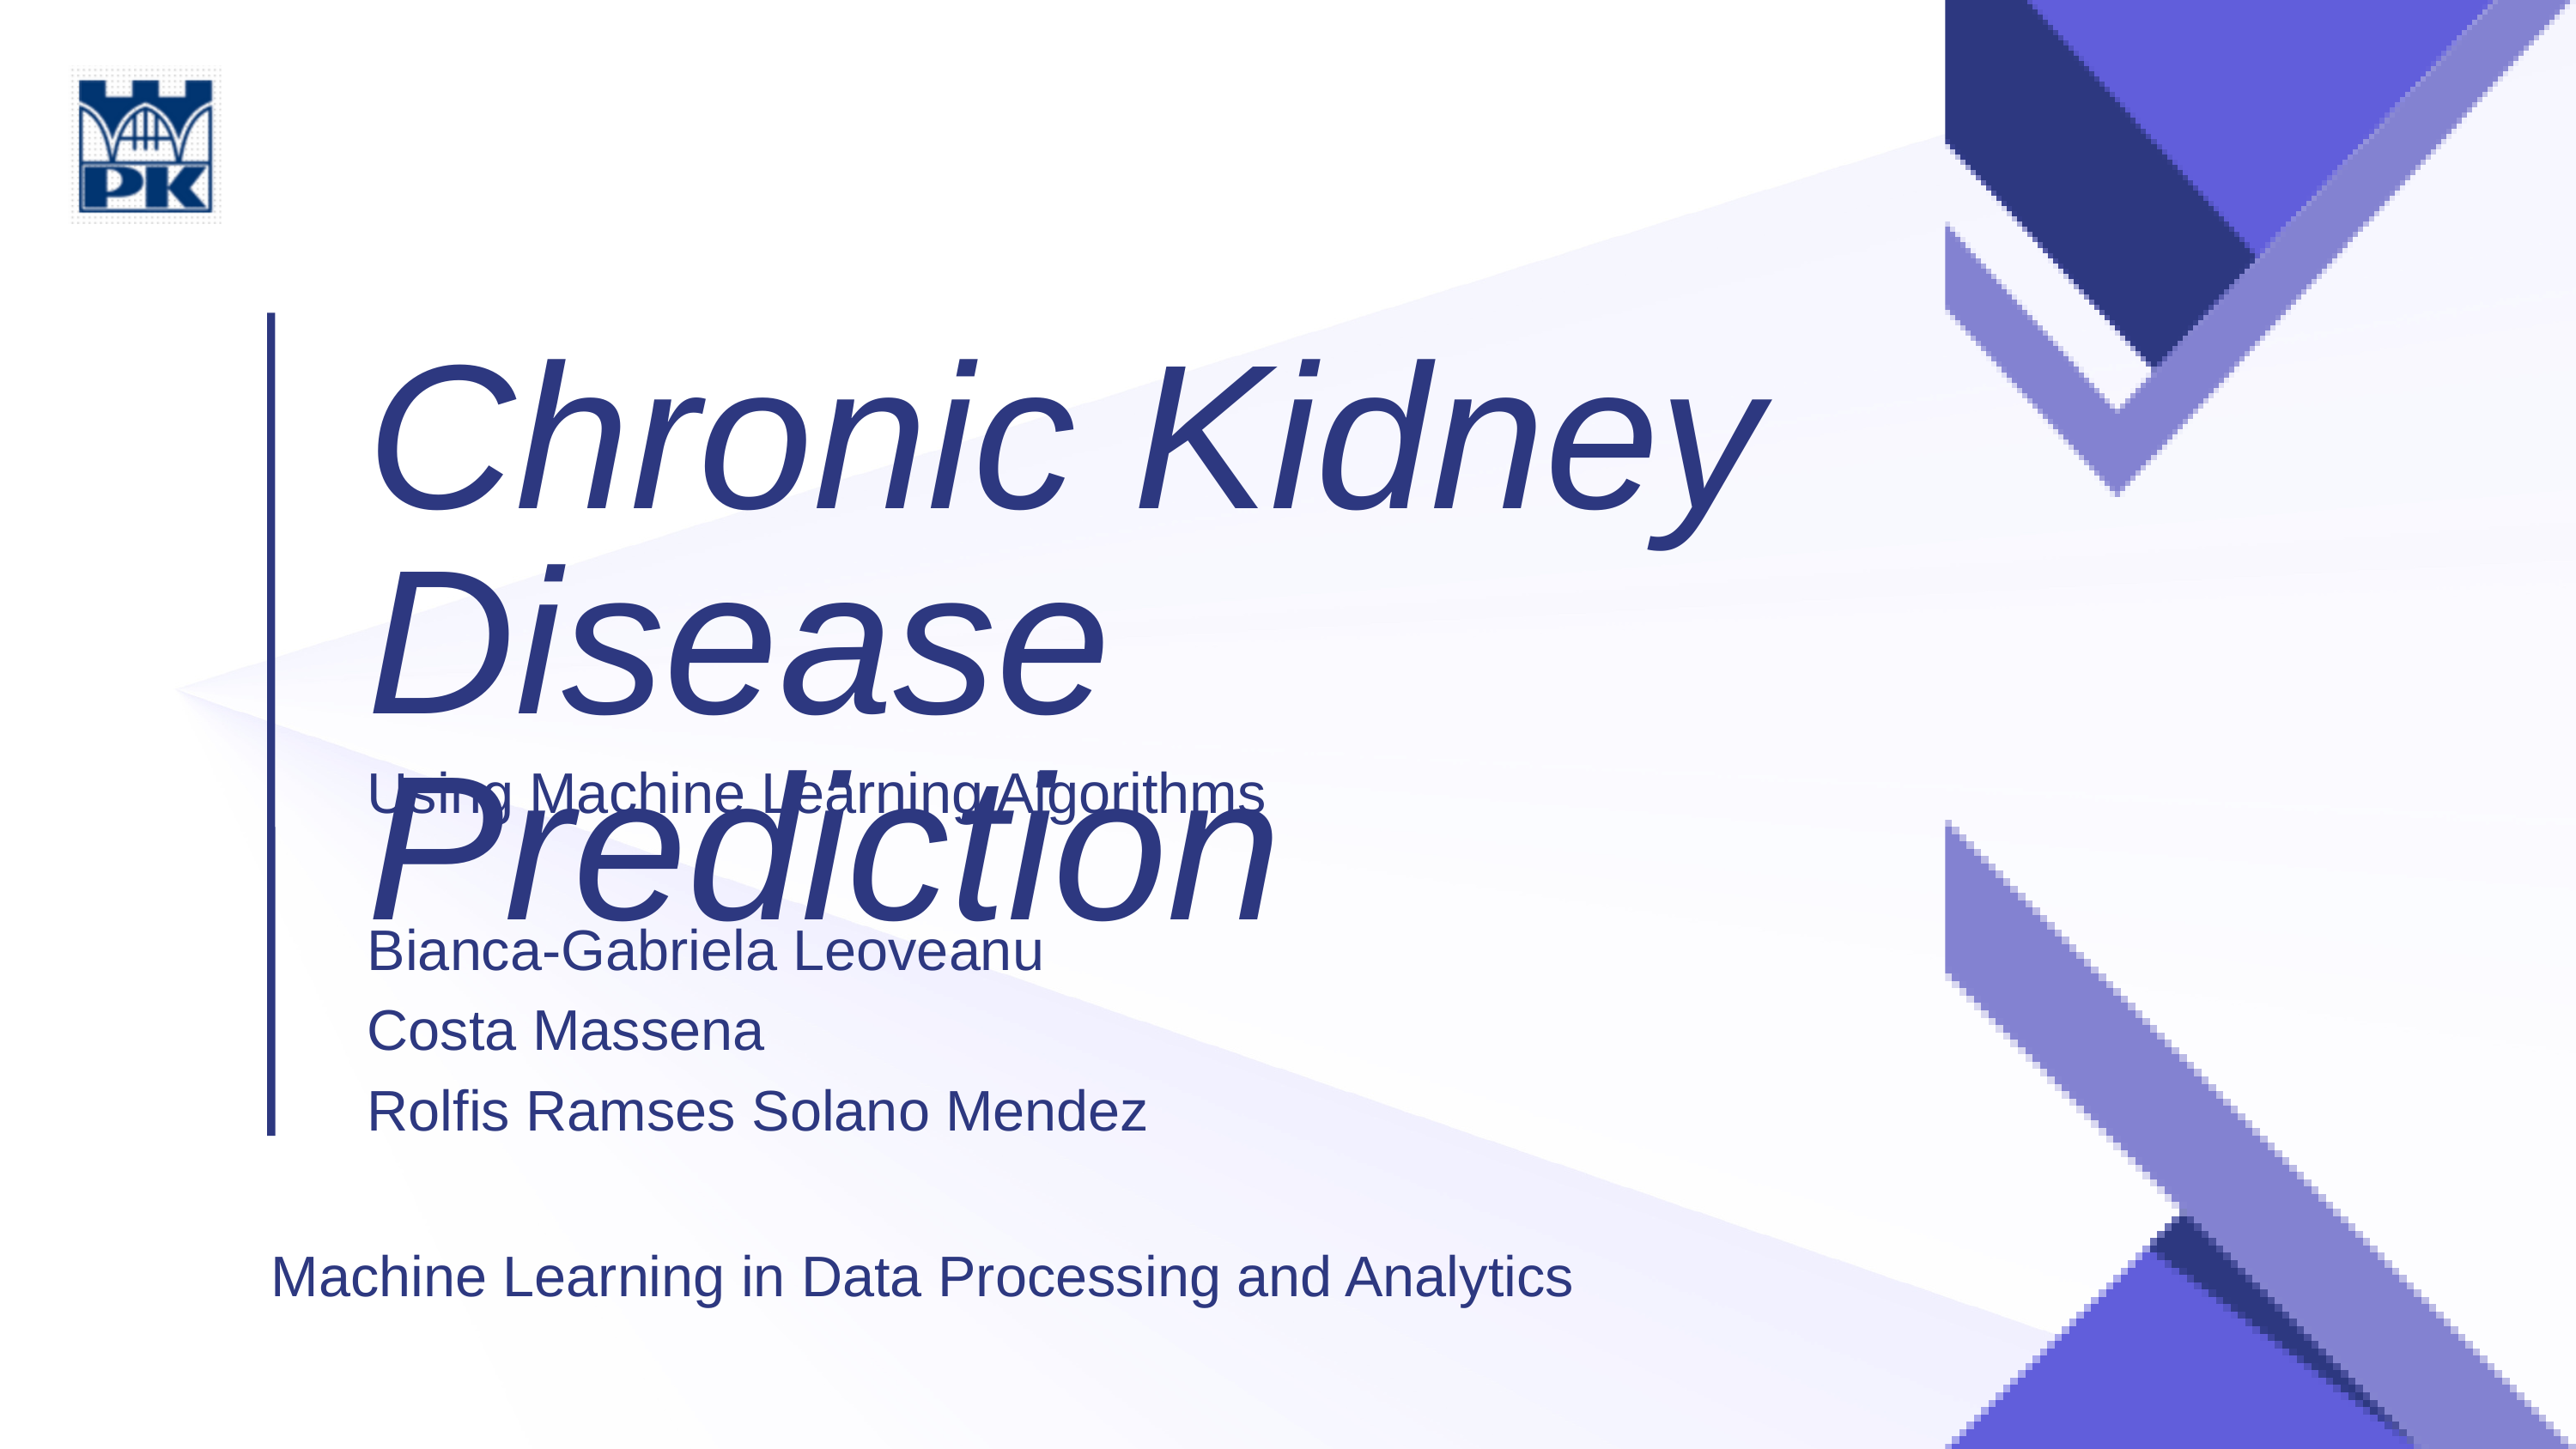

Chronic Kidney Disease Prediction
Using Machine Learning Algorithms

Bianca-Gabriela Leoveanu
Costa Massena
Rolfis Ramses Solano Mendez
Machine Learning in Data Processing and Analytics